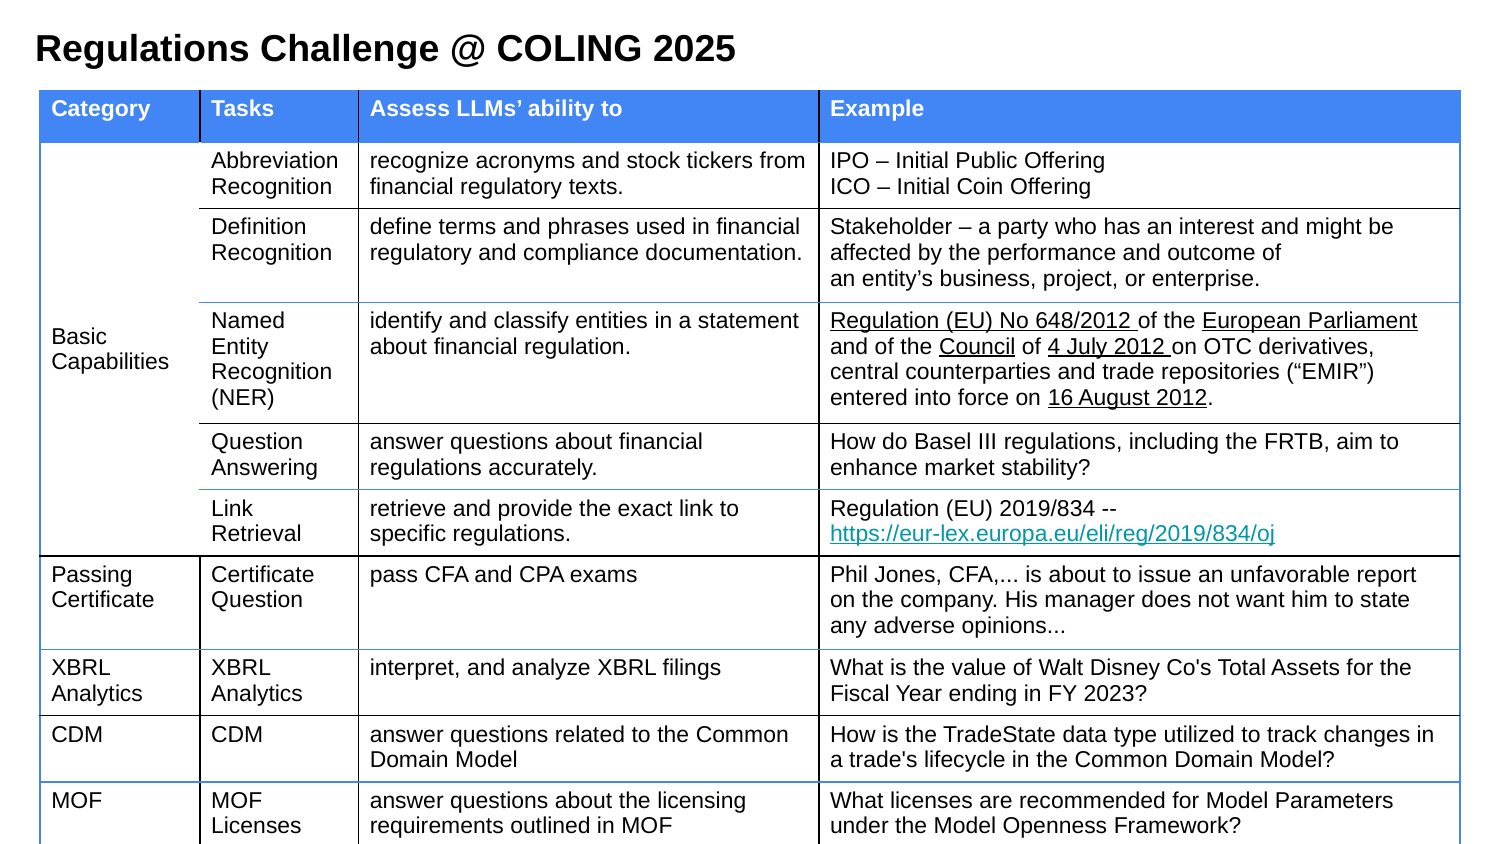

Regulations Challenge @ COLING 2025
| Category | Tasks | Assess LLMs’ ability to | Example |
| --- | --- | --- | --- |
| Basic Capabilities | Abbreviation Recognition | recognize acronyms and stock tickers from financial regulatory texts. | IPO – Initial Public Offering ICO – Initial Coin Offering |
|  | Definition Recognition | define terms and phrases used in financial regulatory and compliance documentation. | Stakeholder – a party who has an interest and might be affected by the performance and outcome of an entity’s business, project, or enterprise. |
|  | Named Entity Recognition (NER) | identify and classify entities in a statement about financial regulation. | Regulation (EU) No 648/2012 of the European Parliament and of the Council of 4 July 2012 on OTC derivatives, central counterparties and trade repositories (“EMIR”) entered into force on 16 August 2012. |
|  | Question Answering | answer questions about financial regulations accurately. | How do Basel III regulations, including the FRTB, aim to enhance market stability? |
|  | Link Retrieval | retrieve and provide the exact link to specific regulations. | Regulation (EU) 2019/834 -- https://eur-lex.europa.eu/eli/reg/2019/834/oj |
| Passing Certificate | Certificate Question | pass CFA and CPA exams | Phil Jones, CFA,... is about to issue an unfavorable report on the company. His manager does not want him to state any adverse opinions... |
| XBRL Analytics | XBRL Analytics | interpret, and analyze XBRL filings | What is the value of Walt Disney Co's Total Assets for the Fiscal Year ending in FY 2023? |
| CDM | CDM | answer questions related to the Common Domain Model | How is the TradeState data type utilized to track changes in a trade's lifecycle in the Common Domain Model? |
| MOF | MOF Licenses | answer questions about the licensing requirements outlined in MOF | What licenses are recommended for Model Parameters under the Model Openness Framework? |